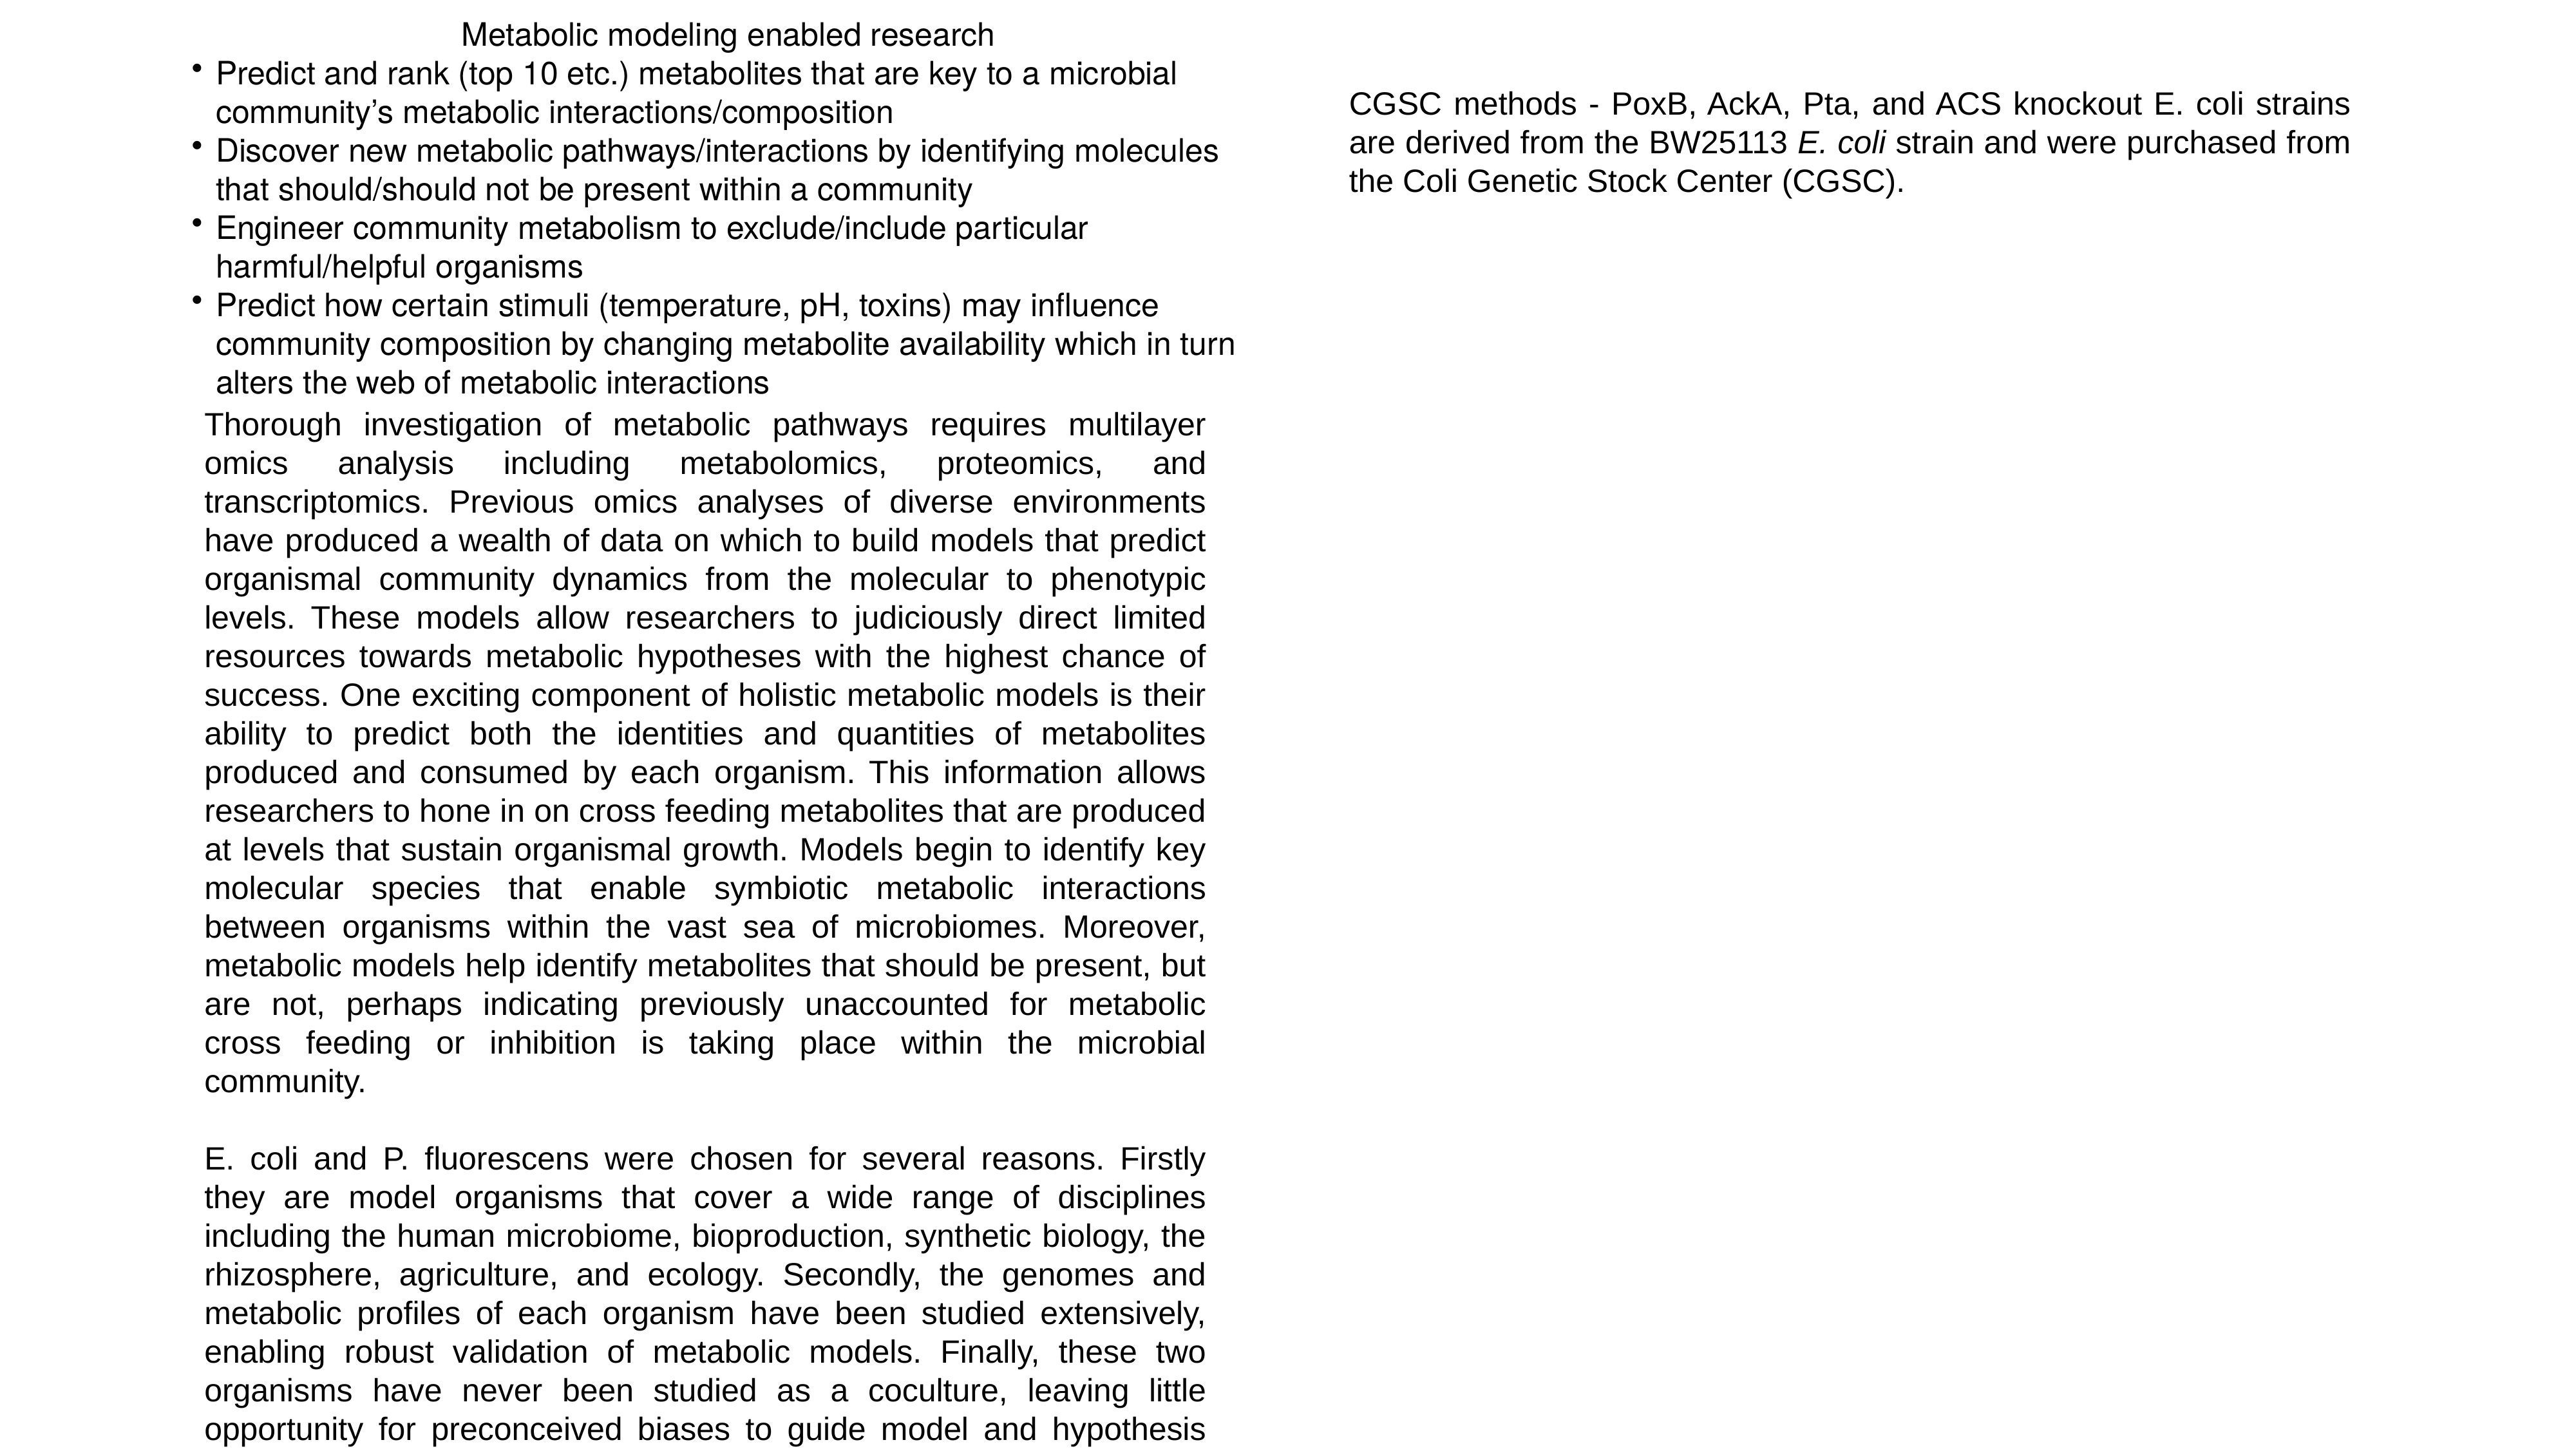

Metabolic modeling enabled research
Predict and rank (top 10 etc.) metabolites that are key to a microbial community’s metabolic interactions/composition
Discover new metabolic pathways/interactions by identifying molecules that should/should not be present within a community
Engineer community metabolism to exclude/include particular harmful/helpful organisms
Predict how certain stimuli (temperature, pH, toxins) may influence community composition by changing metabolite availability which in turn alters the web of metabolic interactions
CGSC methods - PoxB, AckA, Pta, and ACS knockout E. coli strains are derived from the BW25113 E. coli strain and were purchased from the Coli Genetic Stock Center (CGSC).
Thorough investigation of metabolic pathways requires multilayer omics analysis including metabolomics, proteomics, and transcriptomics. Previous omics analyses of diverse environments have produced a wealth of data on which to build models that predict organismal community dynamics from the molecular to phenotypic levels. These models allow researchers to judiciously direct limited resources towards metabolic hypotheses with the highest chance of success. One exciting component of holistic metabolic models is their ability to predict both the identities and quantities of metabolites produced and consumed by each organism. This information allows researchers to hone in on cross feeding metabolites that are produced at levels that sustain organismal growth. Models begin to identify key molecular species that enable symbiotic metabolic interactions between organisms within the vast sea of microbiomes. Moreover, metabolic models help identify metabolites that should be present, but are not, perhaps indicating previously unaccounted for metabolic cross feeding or inhibition is taking place within the microbial community.

E. coli and P. fluorescens were chosen for several reasons. Firstly they are model organisms that cover a wide range of disciplines including the human microbiome, bioproduction, synthetic biology, the rhizosphere, agriculture, and ecology. Secondly, the genomes and metabolic profiles of each organism have been studied extensively, enabling robust validation of metabolic models. Finally, these two organisms have never been studied as a coculture, leaving little opportunity for preconceived biases to guide model and hypothesis development.